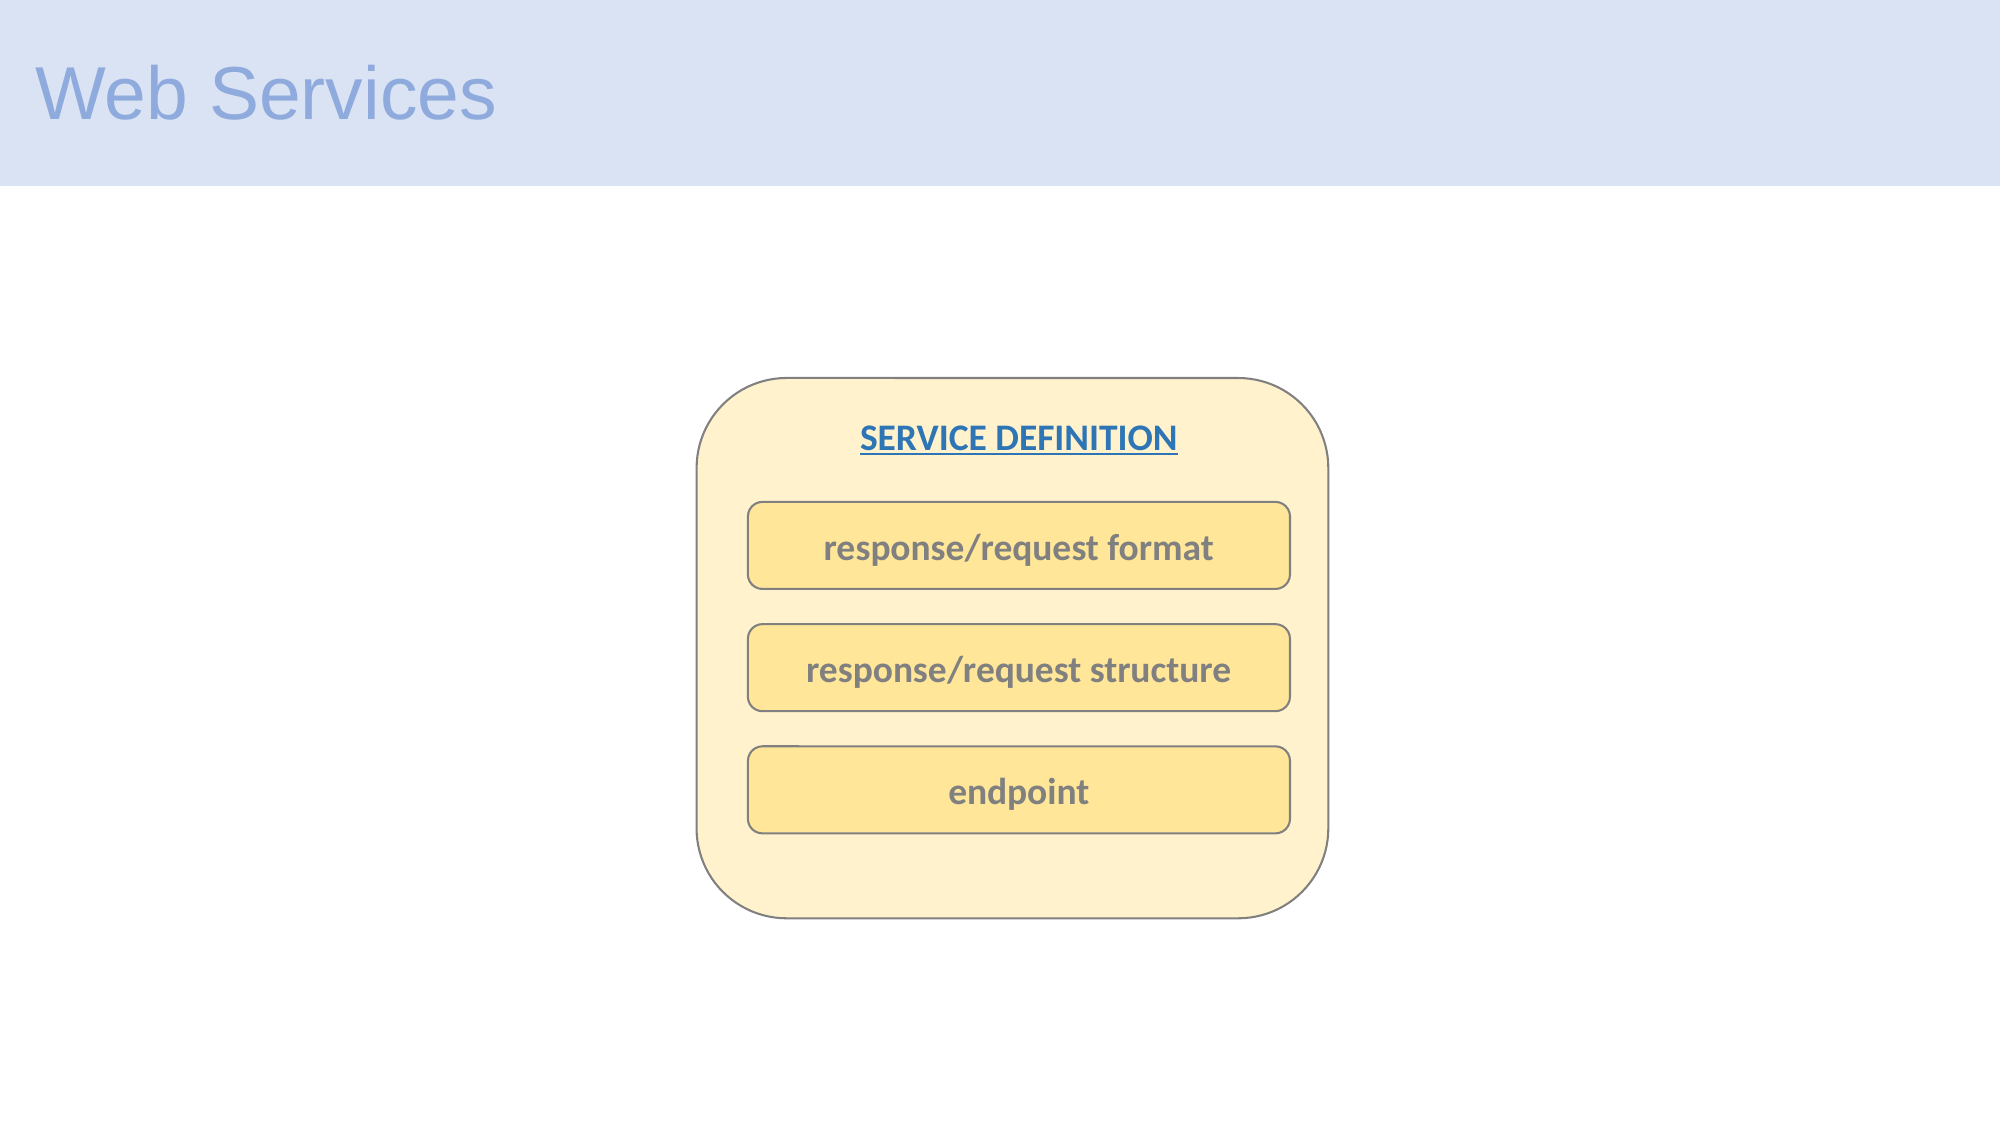

# Web Services

SERVICE DEFINITION
response/request format
response/request structure
endpoint